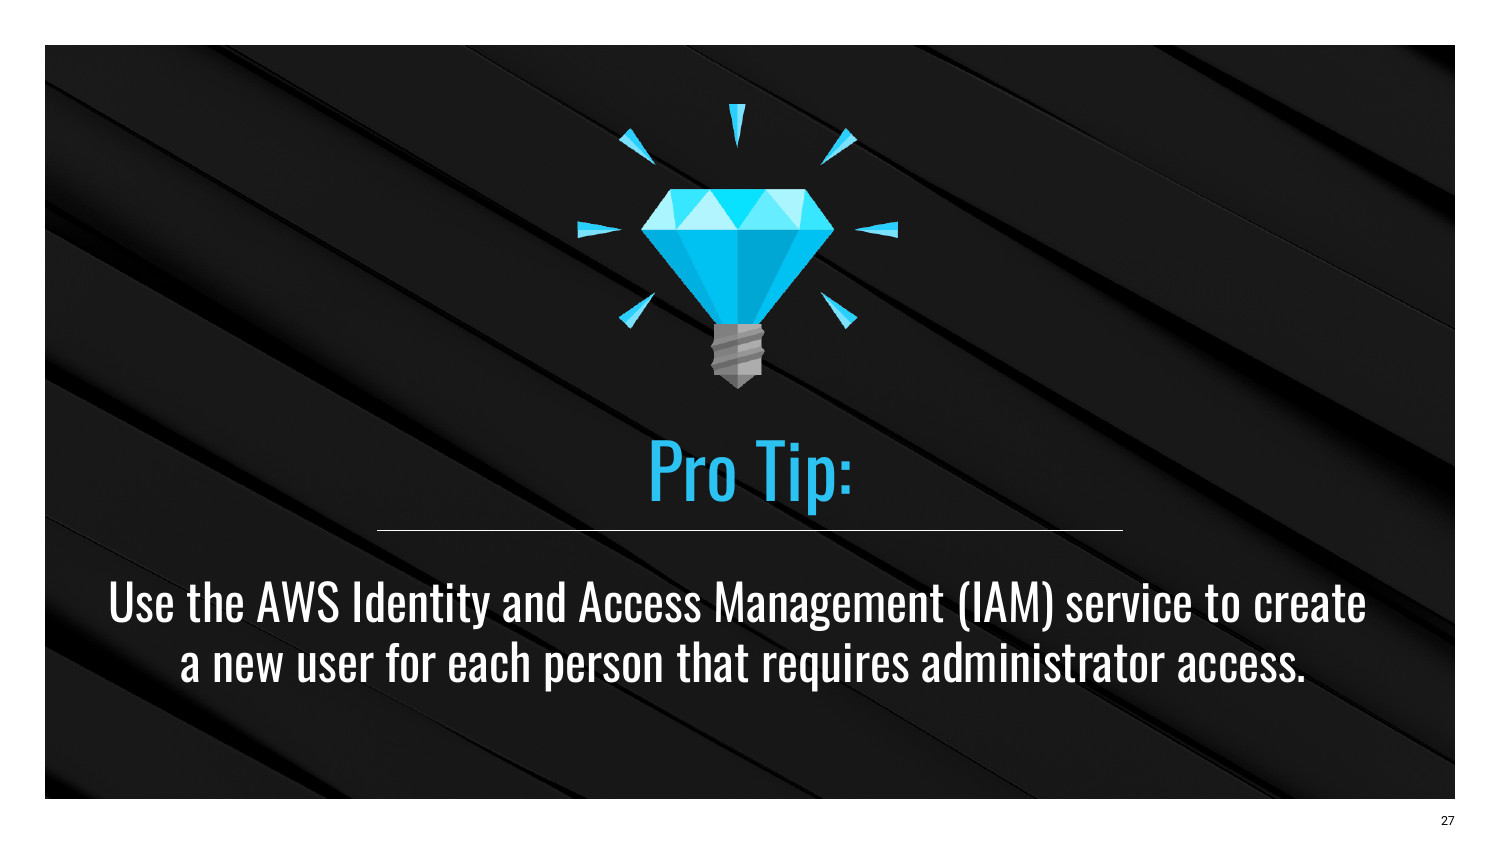

# Use the AWS Identity and Access Management (IAM) service to create a new user for each person that requires administrator access.

27